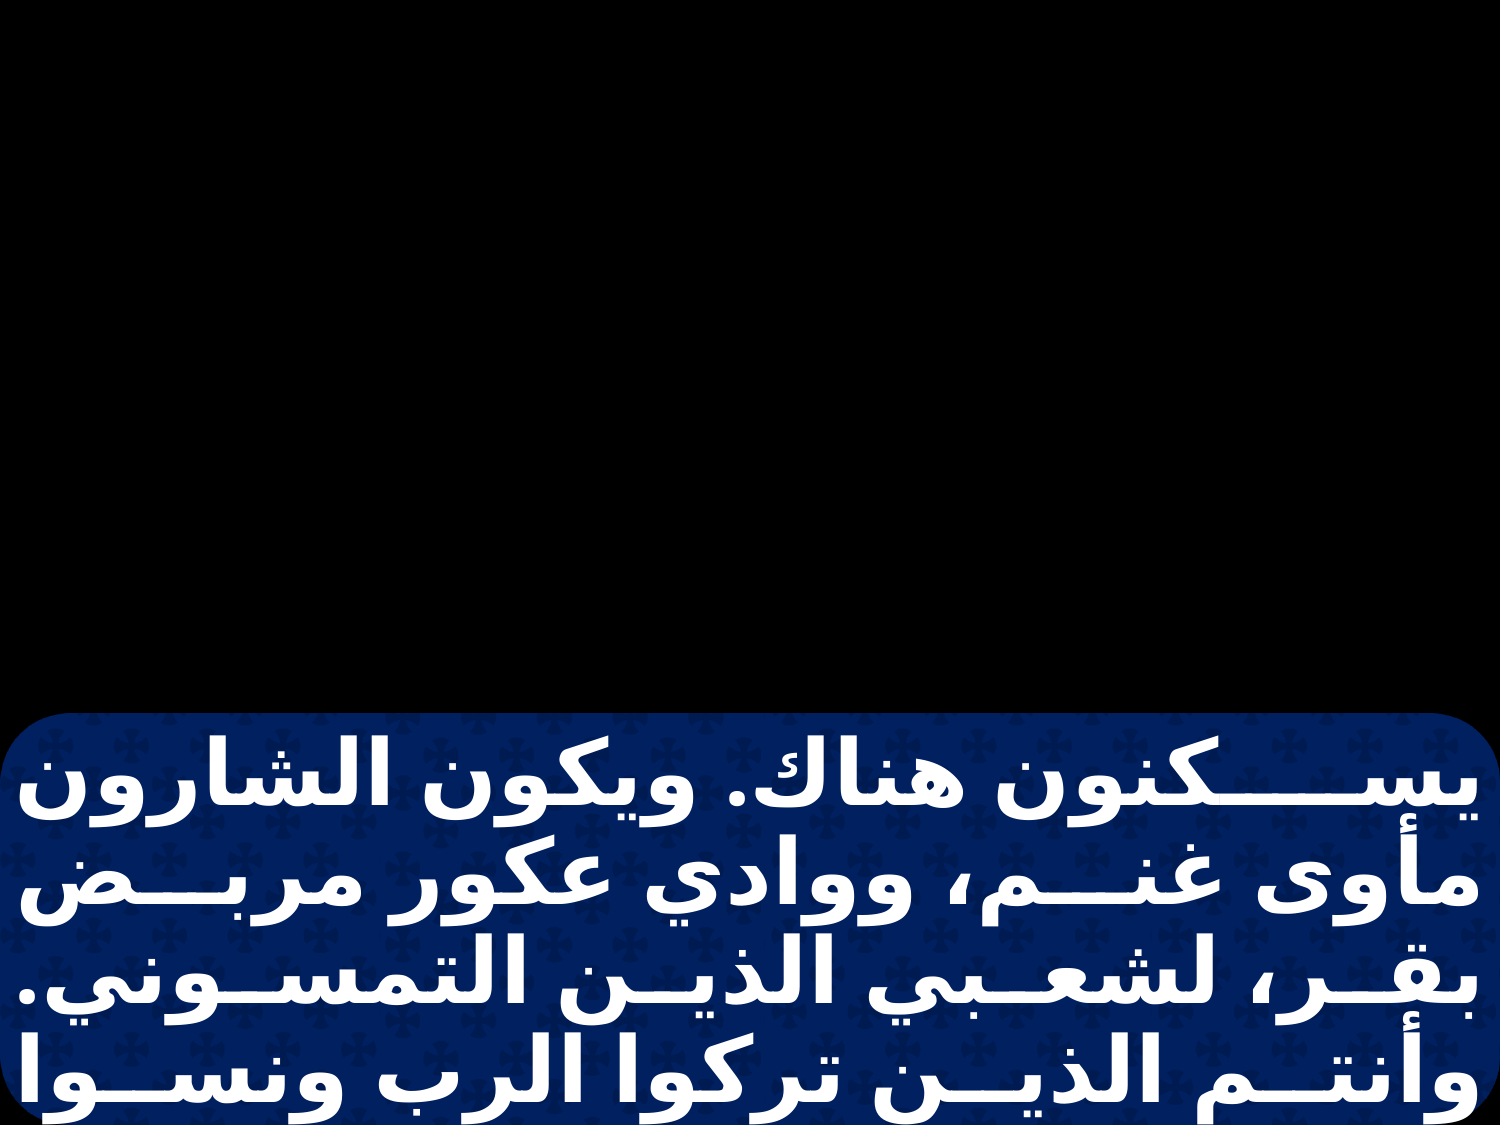

يسكنون هناك. ويكون الشارون مأوى غنم، ووادي عكور مربض بقر، لشعبي الذين التمسوني. وأنتم الذين تركوا الرب ونسوا جبل قدسي، الذين يهيئون المائدة لجد، ويعدون الممزوج لمناة، فإني أعينكم